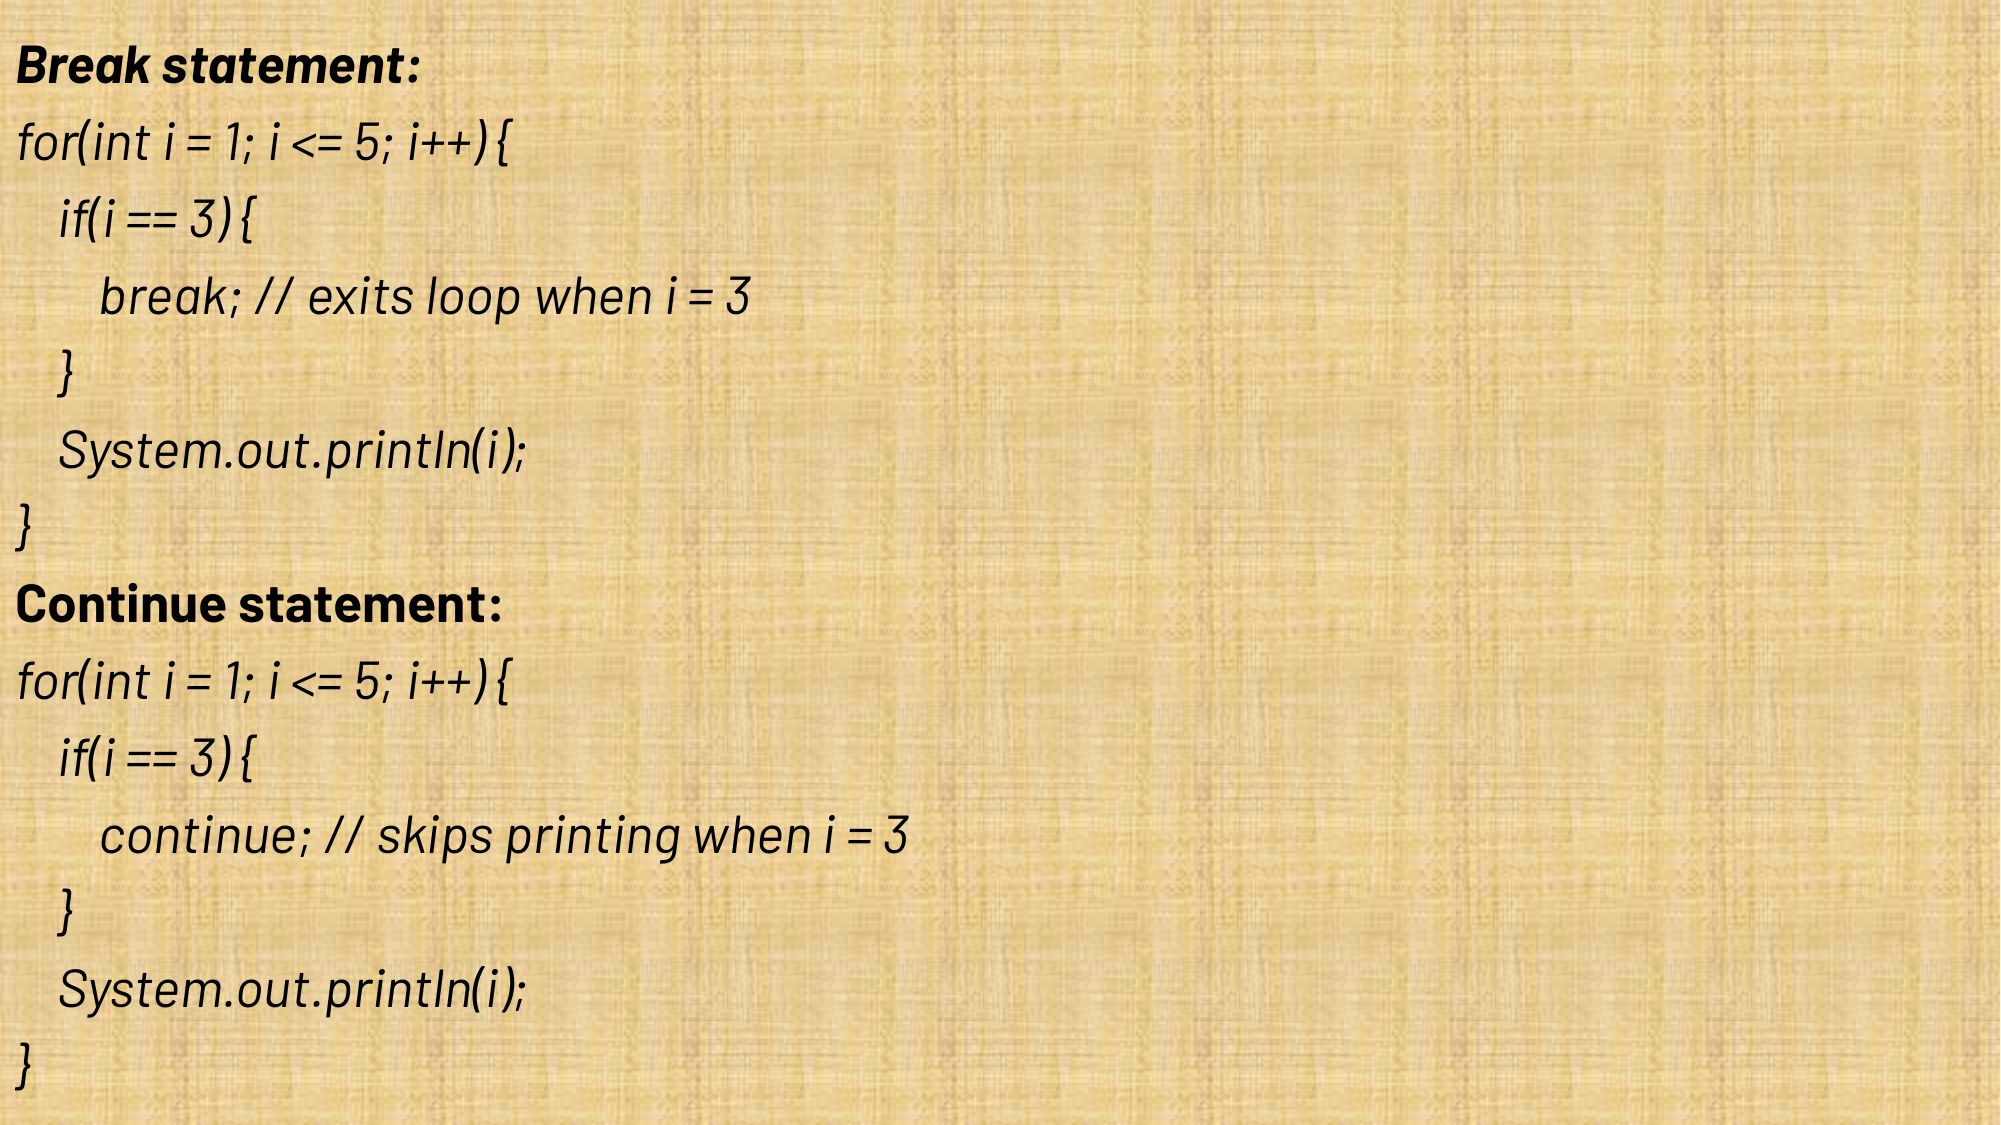

Break statement:
for(int i = 1; i <= 5; i++) {
    if(i == 3) {
        break; // exits loop when i = 3
    }
    System.out.println(i);
}
Continue statement:
for(int i = 1; i <= 5; i++) {
    if(i == 3) {
        continue; // skips printing when i = 3
    }
    System.out.println(i);
}